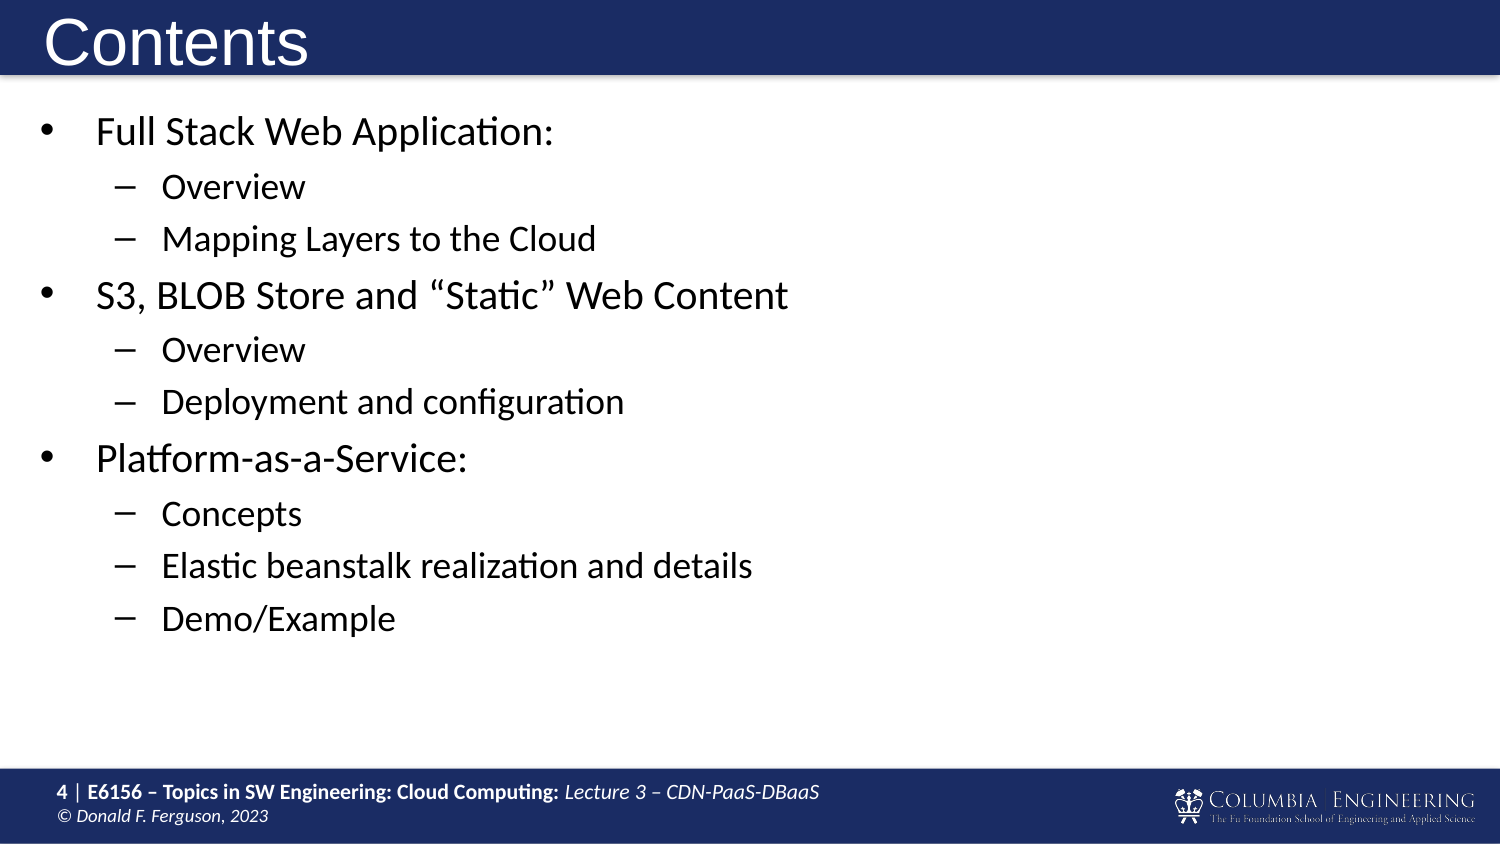

# Contents
Full Stack Web Application:
Overview
Mapping Layers to the Cloud
S3, BLOB Store and “Static” Web Content
Overview
Deployment and configuration
Platform-as-a-Service:
Concepts
Elastic beanstalk realization and details
Demo/Example